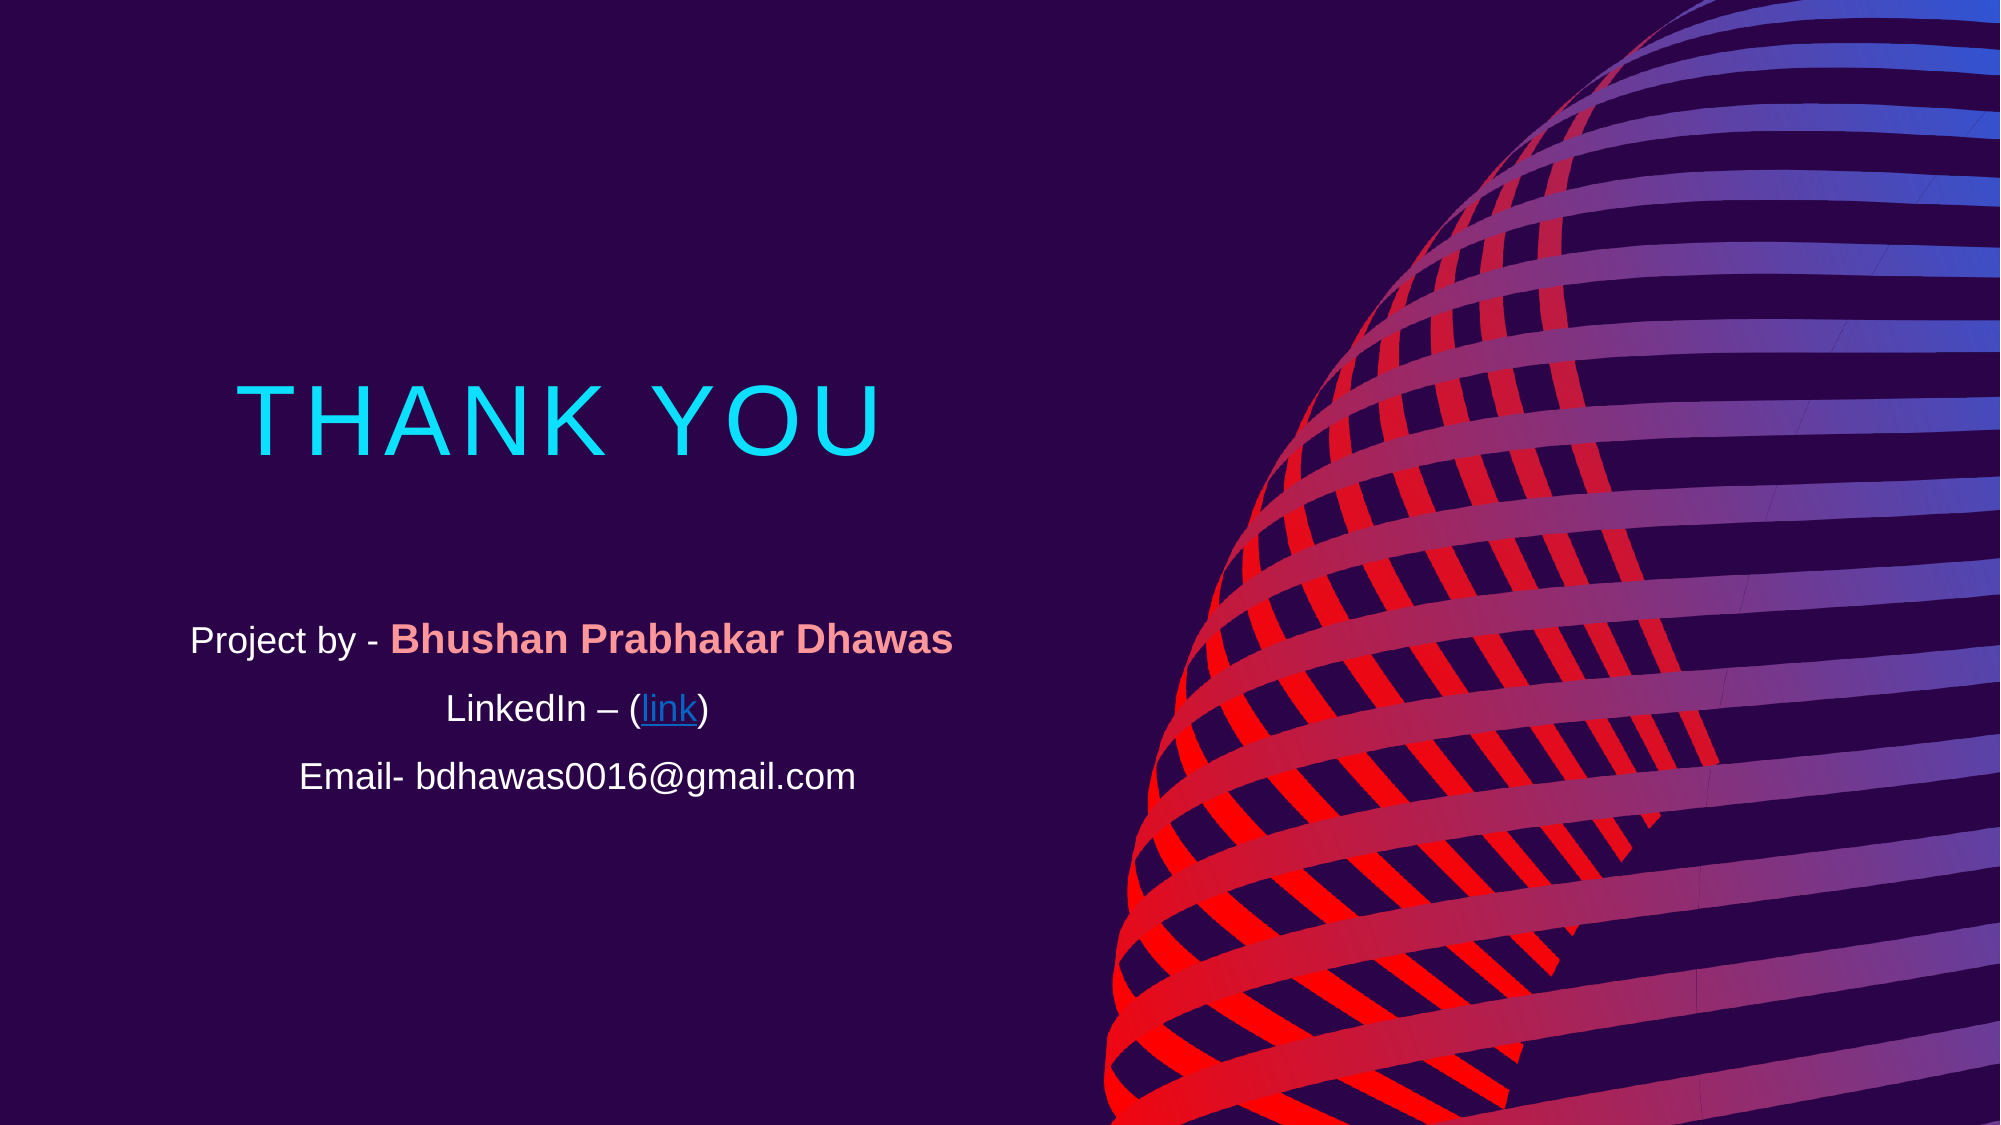

# Thank you
Project by - Bhushan Prabhakar Dhawas ​​
LinkedIn – (link)
Email- bdhawas0016@gmail.com​